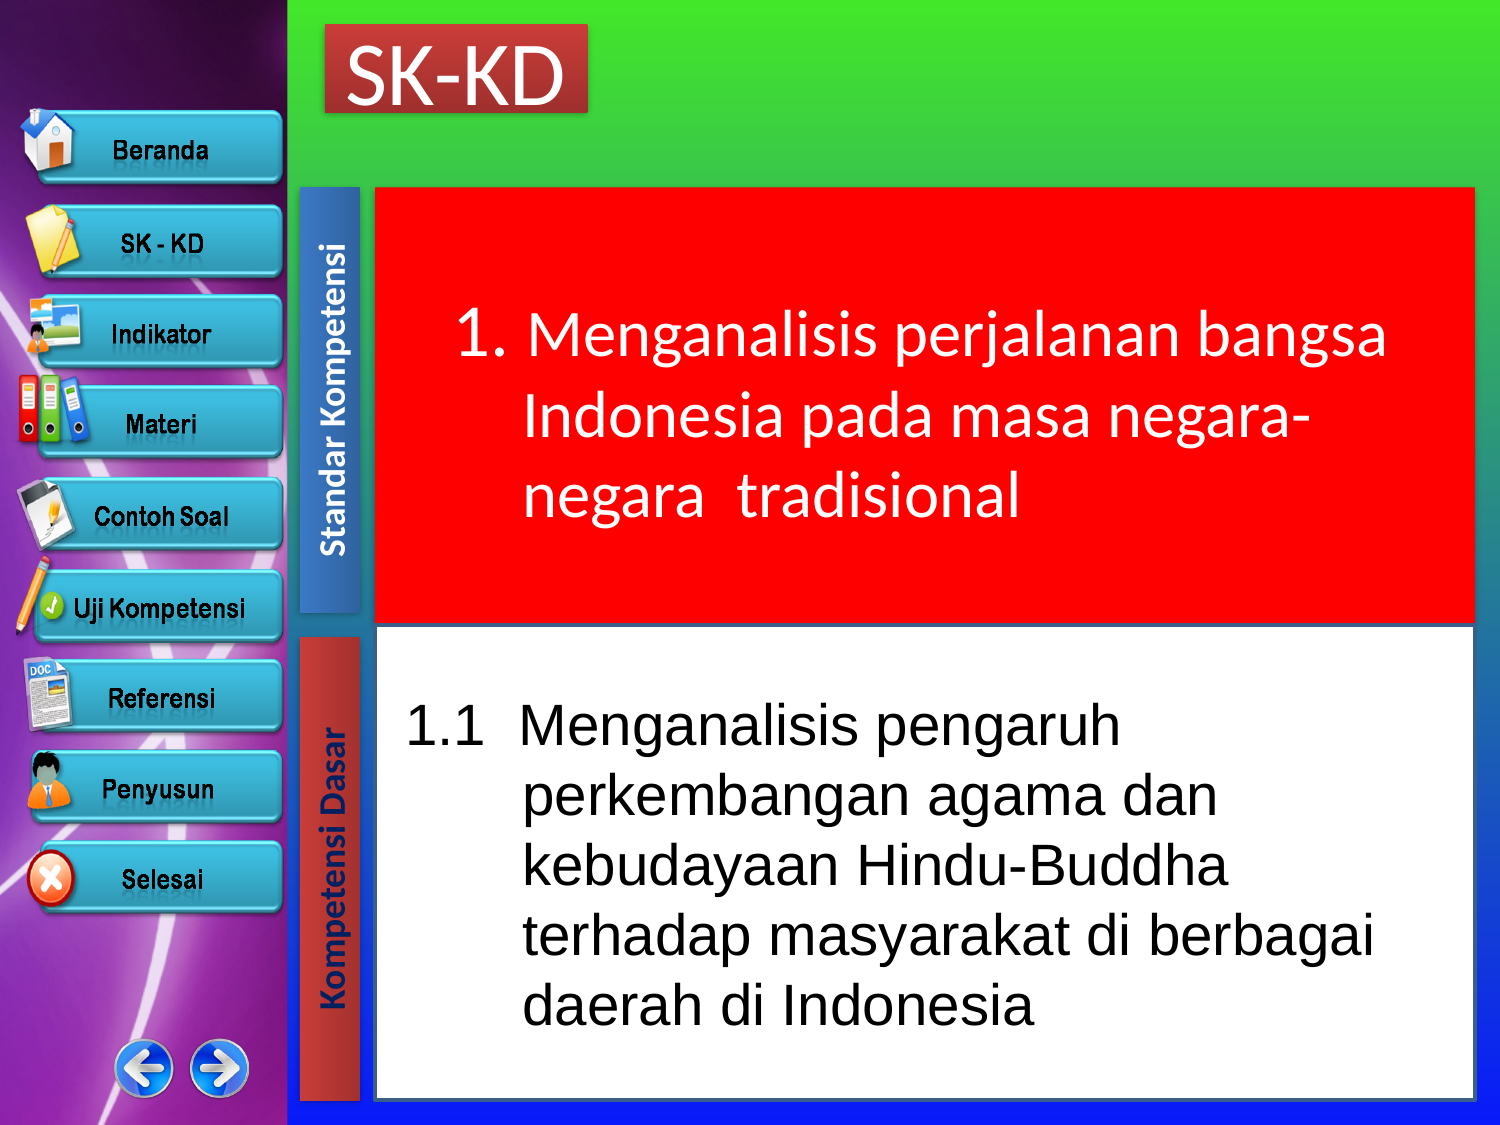

# SK-KD
  1. Menganalisis perjalanan bangsa Indonesia pada masa negara-negara  tradisional

Standar Kompetensi
1.1  Menganalisis pengaruh perkembangan agama dan kebudayaan Hindu-Buddha terhadap masyarakat di berbagai daerah di Indonesia
Kompetensi Dasar